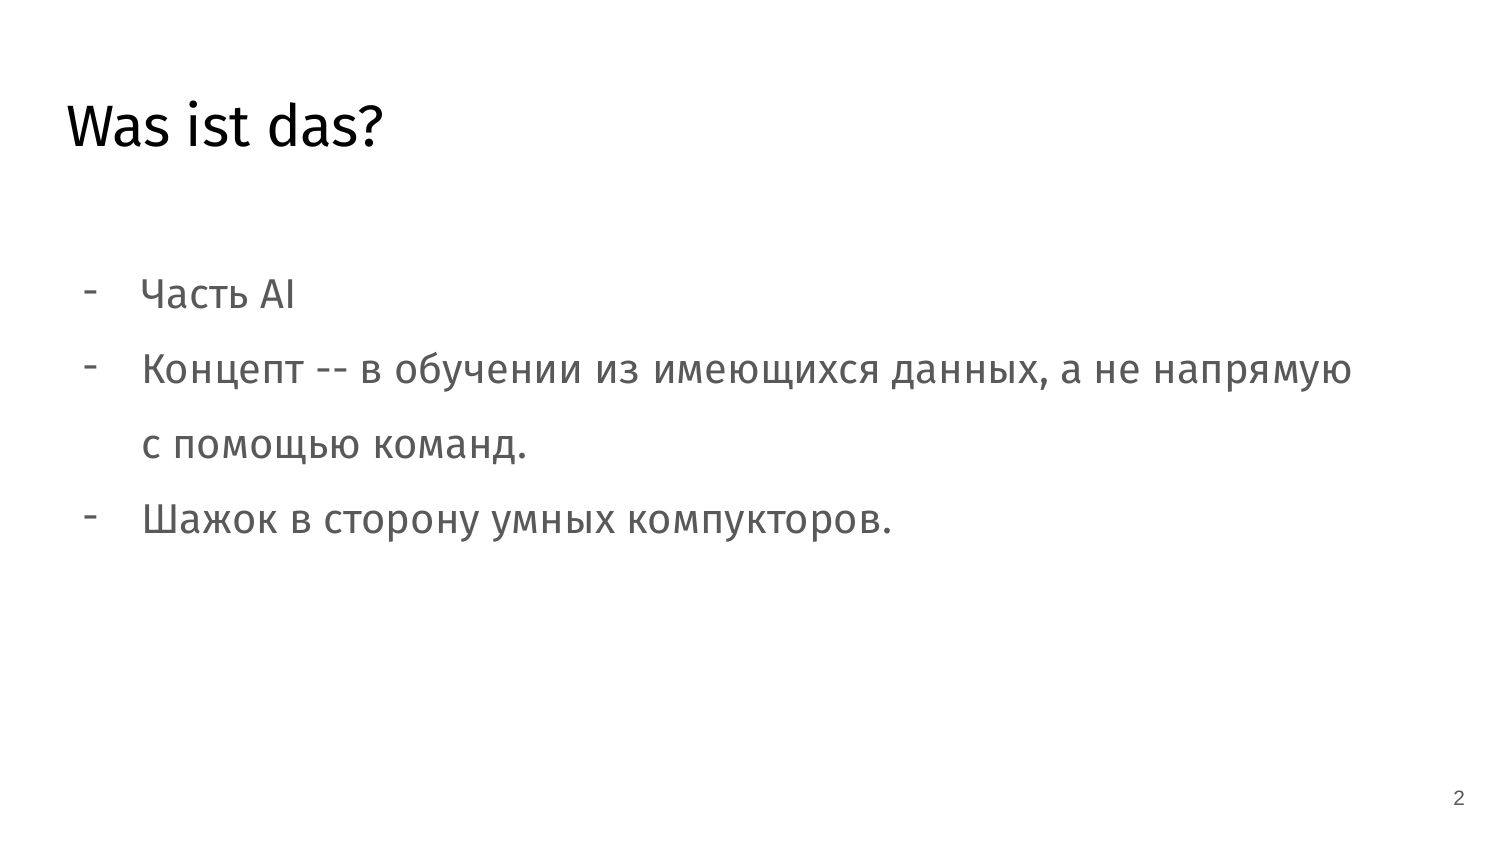

# Was ist das?
Часть AI
Концепт -- в обучении из имеющихся данных, а не напрямую
с помощью команд.
Шажок в сторону умных компукторов.
2